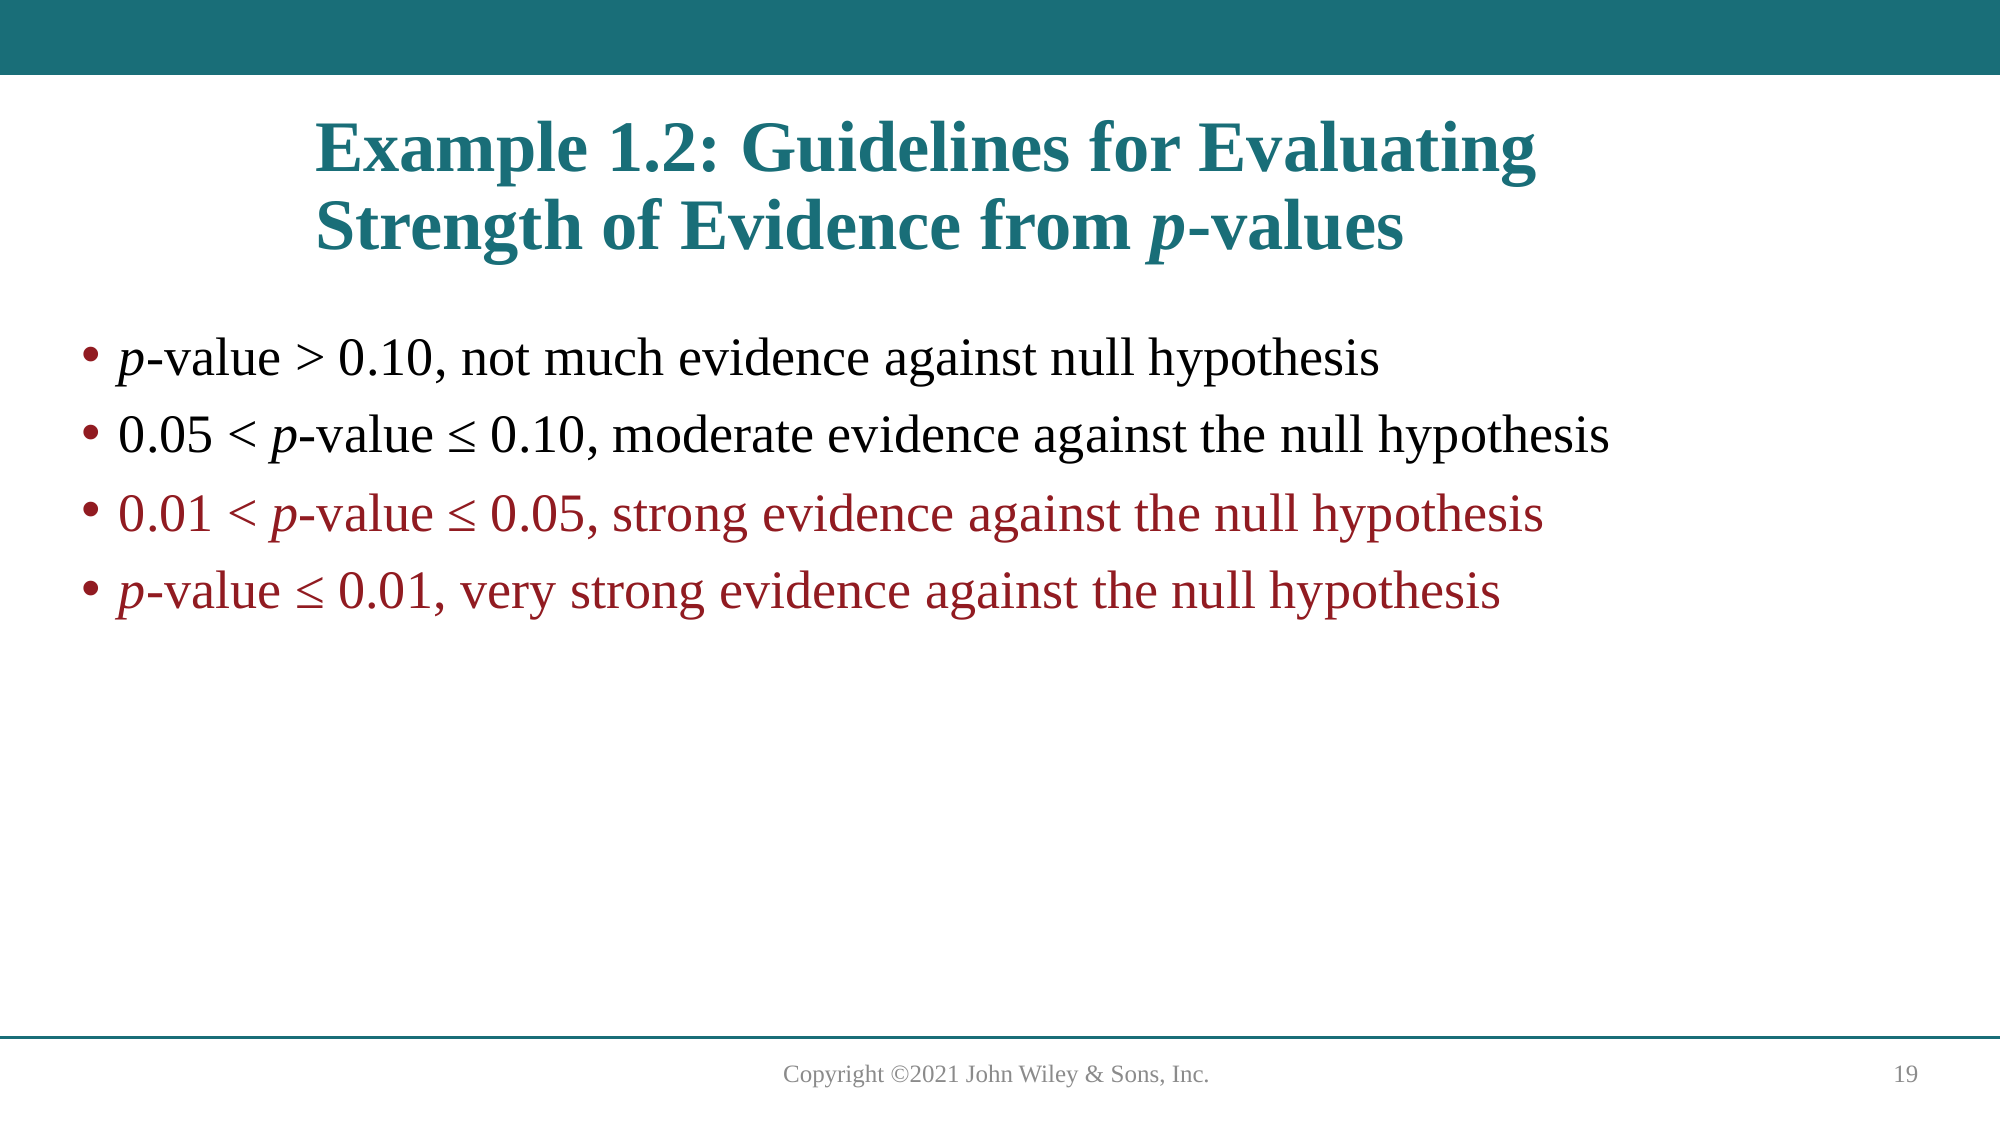

# Example 1.2: Guidelines for Evaluating Strength of Evidence from p-values
p-value > 0.10, not much evidence against null hypothesis
0.05 < p-value ≤ 0.10, moderate evidence against the null hypothesis
0.01 < p-value ≤ 0.05, strong evidence against the null hypothesis
p-value ≤ 0.01, very strong evidence against the null hypothesis